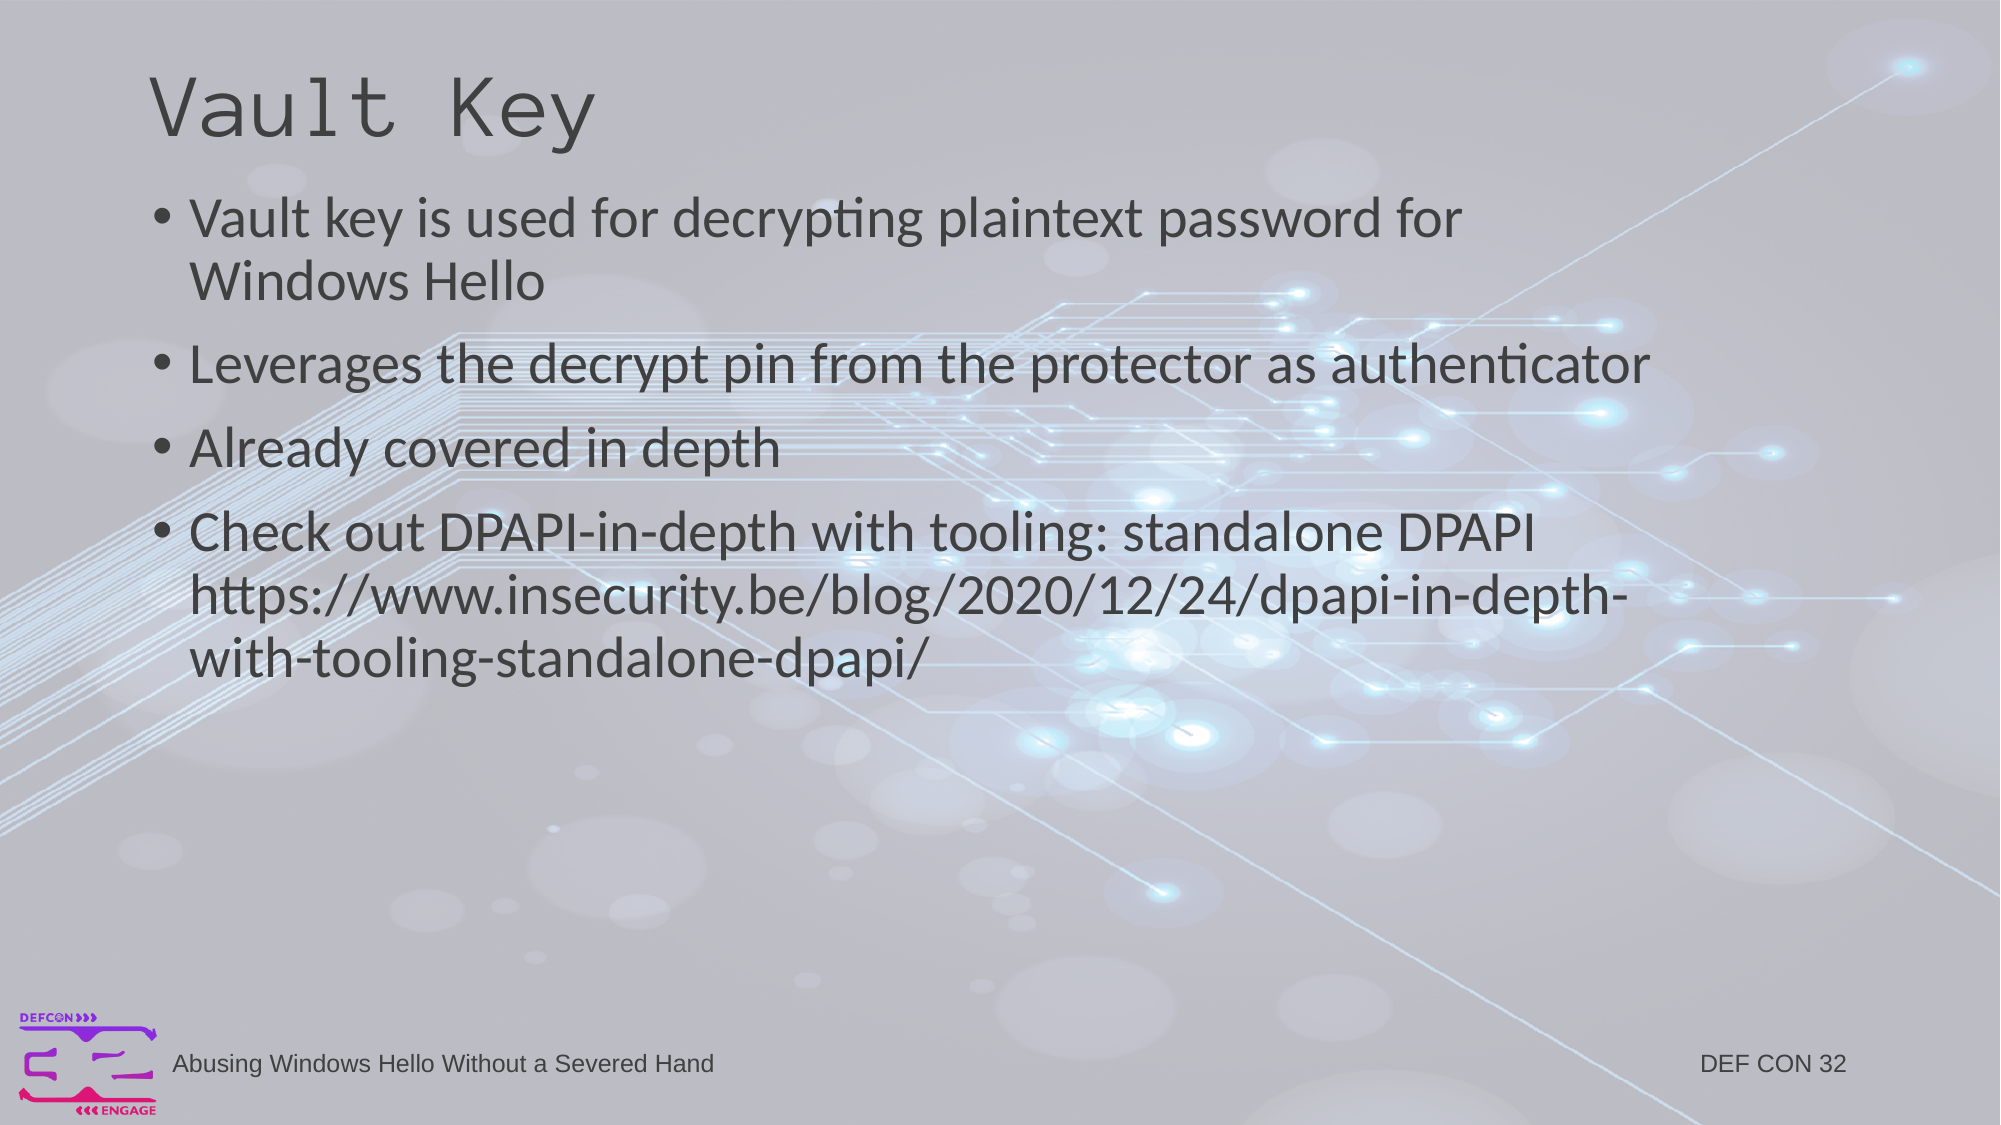

# Vault Key
Vault key is used for decrypting plaintext password for Windows Hello
Leverages the decrypt pin from the protector as authenticator
Already covered in depth
Check out DPAPI-in-depth with tooling: standalone DPAPI https://www.insecurity.be/blog/2020/12/24/dpapi-in-depth-with-tooling-standalone-dpapi/

DEF CON 32
Abusing Windows Hello Without a Severed Hand